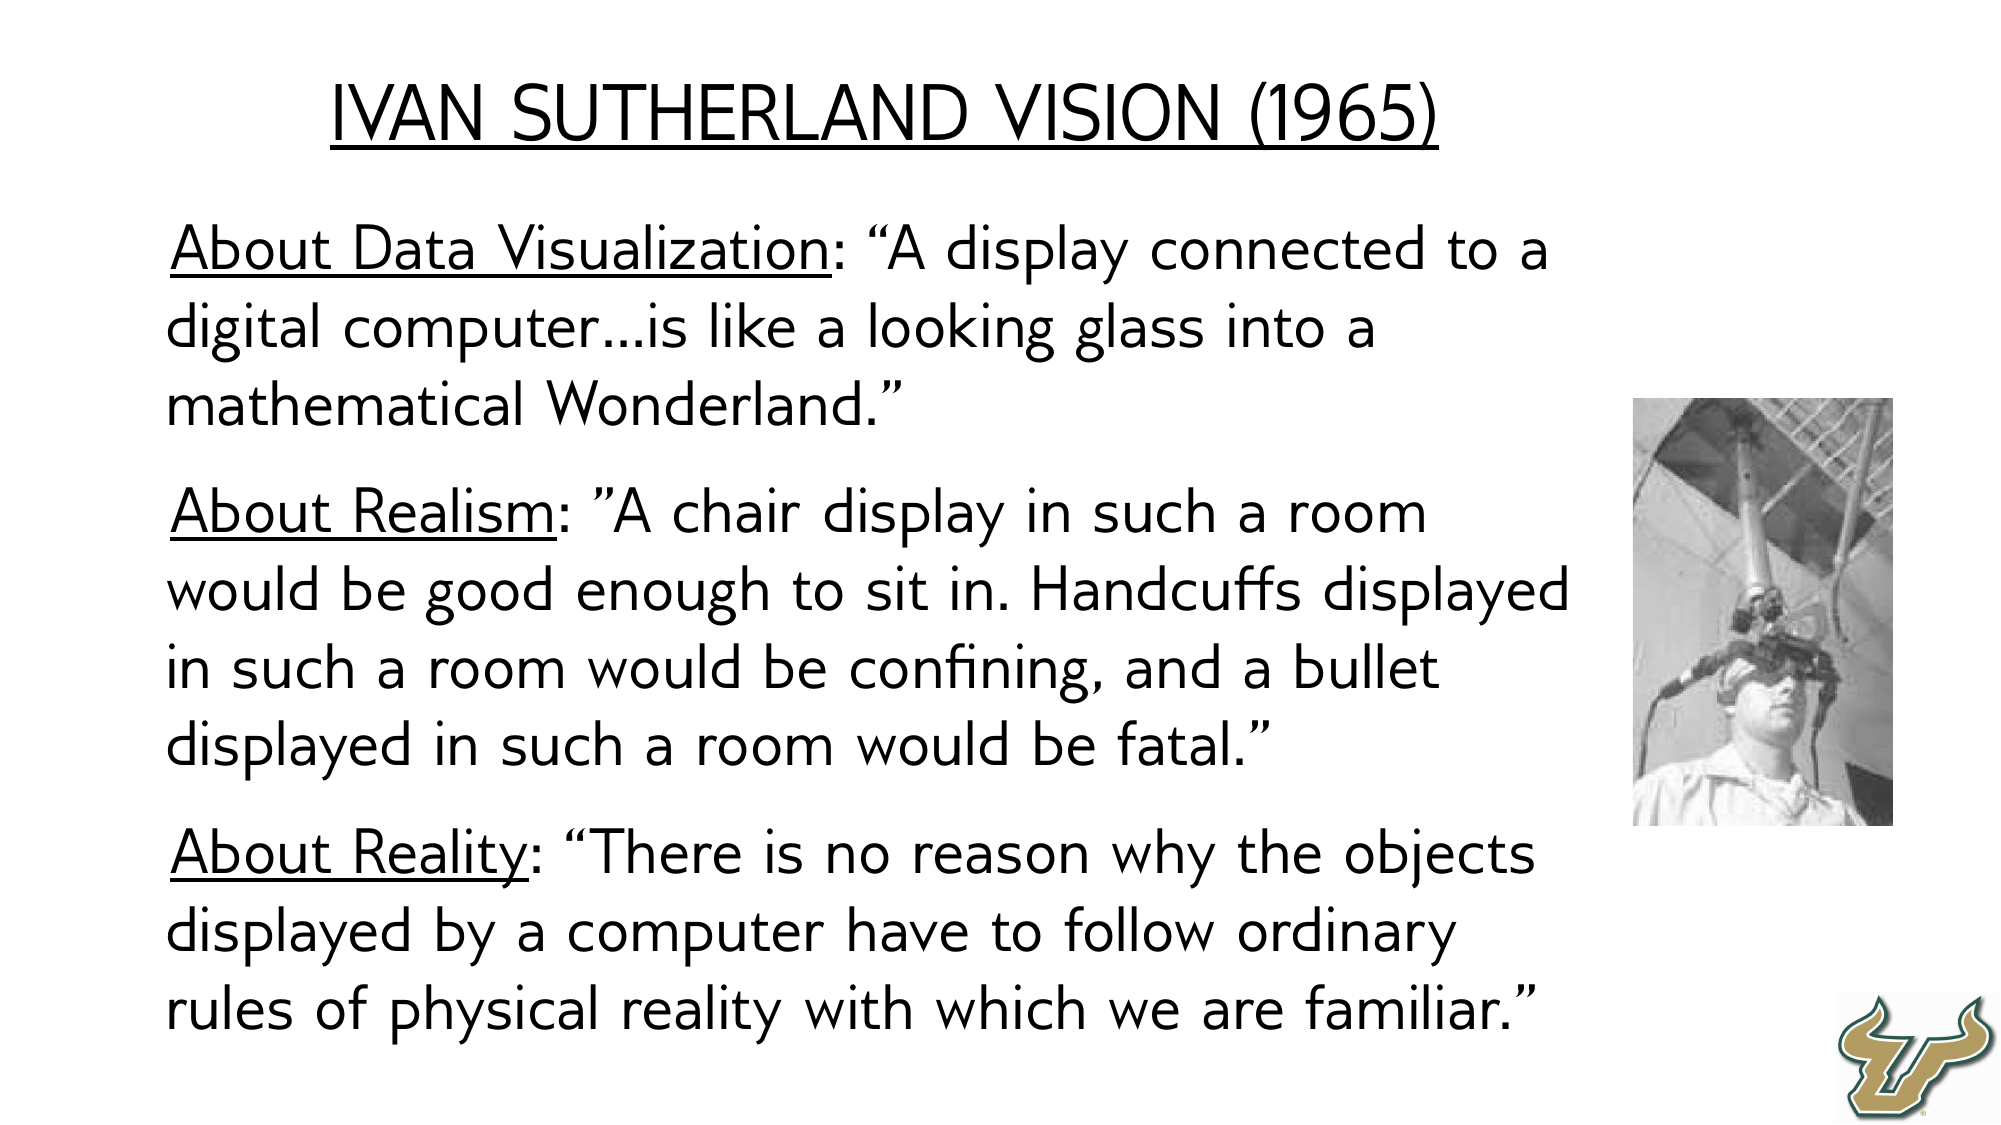

Ivan Sutherland Vision (1965)
About Data Visualization: “A display connected to a digital computer…is like a looking glass into a mathematical Wonderland.”
About Realism: ”A chair display in such a room would be good enough to sit in. Handcuffs displayed in such a room would be confining, and a bullet displayed in such a room would be fatal.”
About Reality: “There is no reason why the objects displayed by a computer have to follow ordinary rules of physical reality with which we are familiar.”